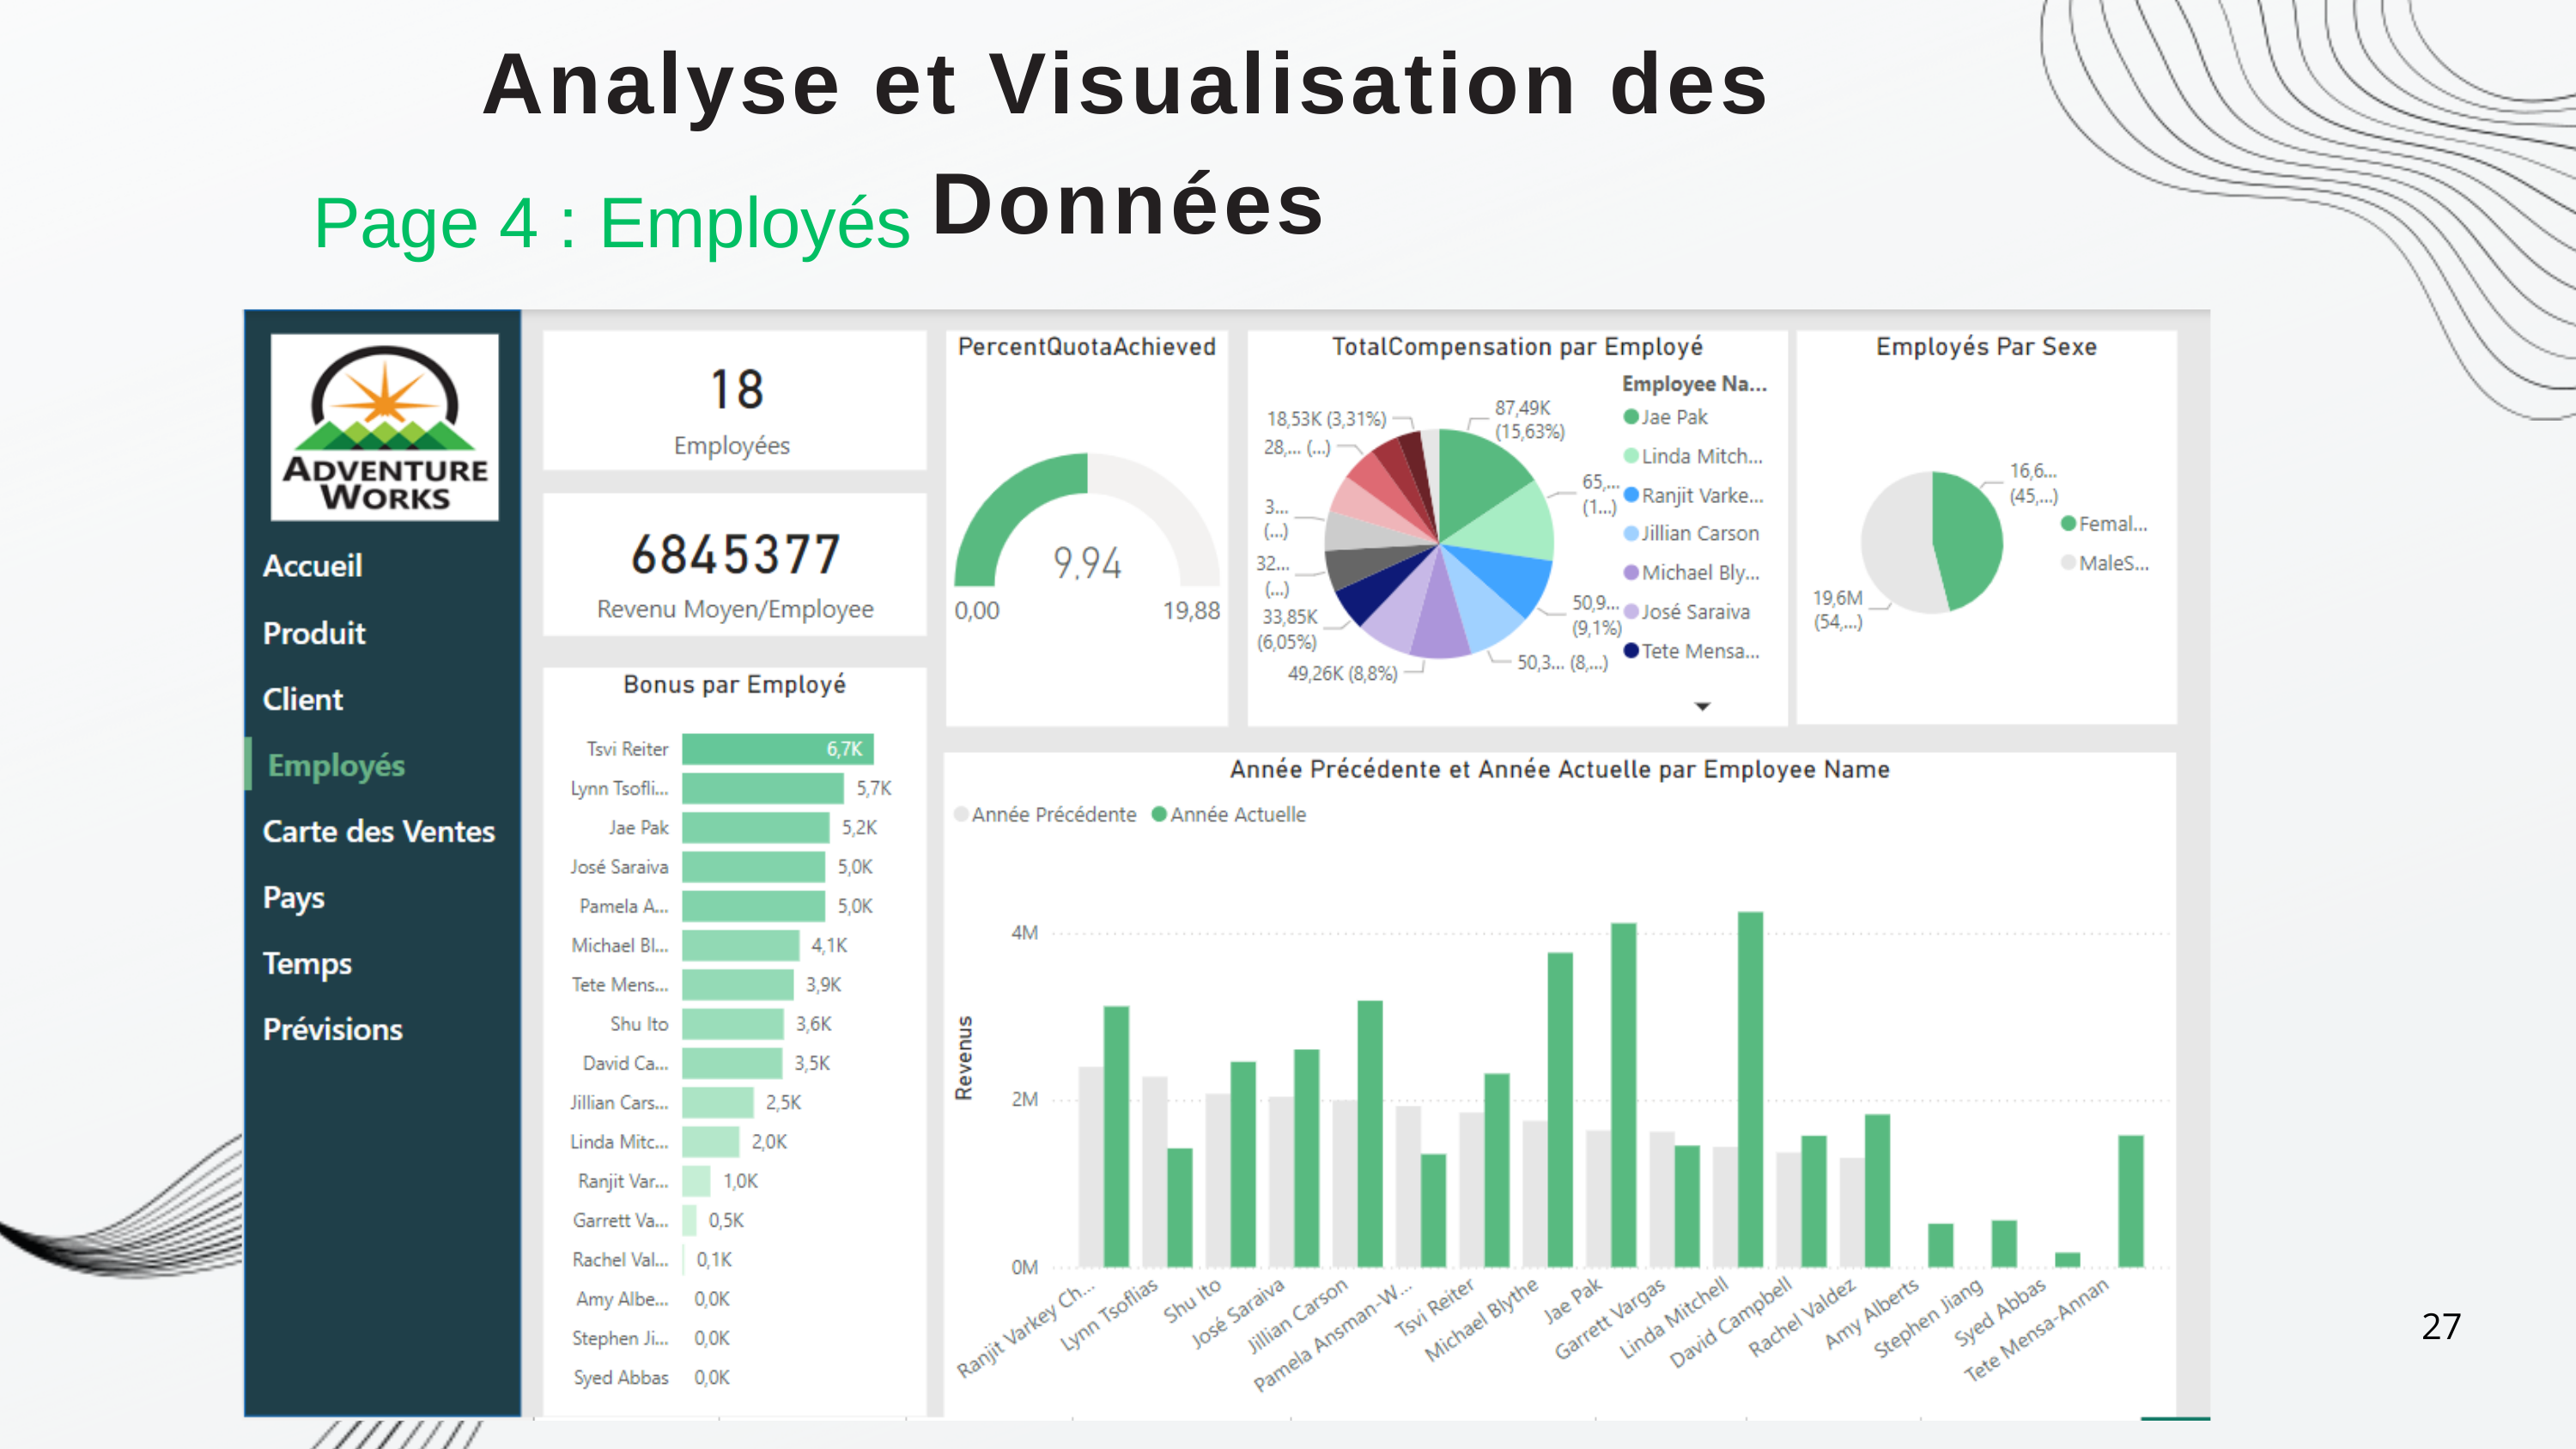

Analyse et Visualisation des Données
Page 4 : Employés

27